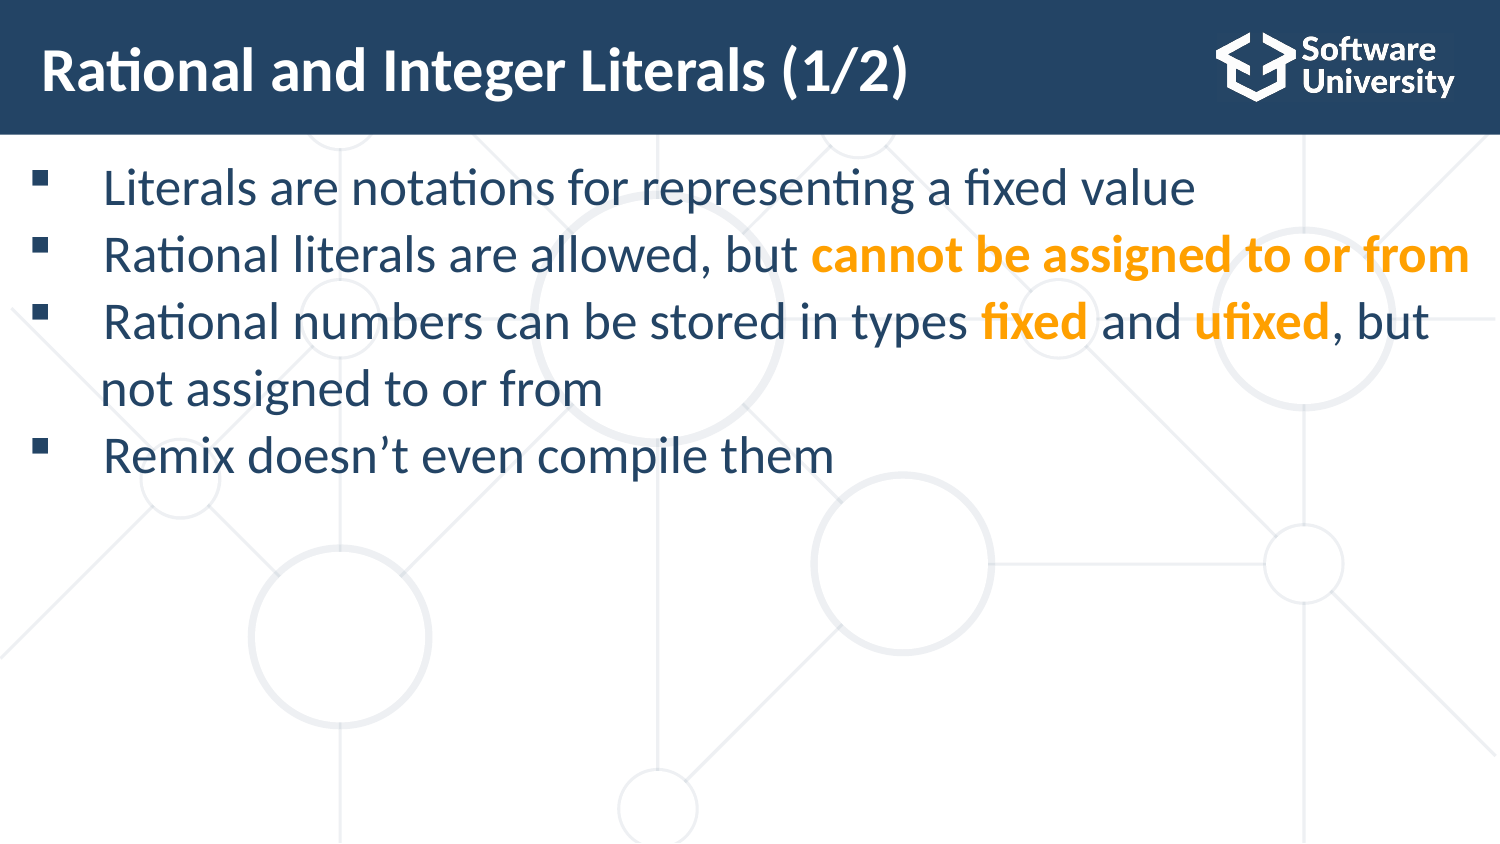

# Rational and Integer Literals (1/2)
Literals are notations for representing a fixed value
Rational literals are allowed, but cannot be assigned to or from
Rational numbers can be stored in types fixed and ufixed, but
      not assigned to or from
Remix doesn’t even compile them